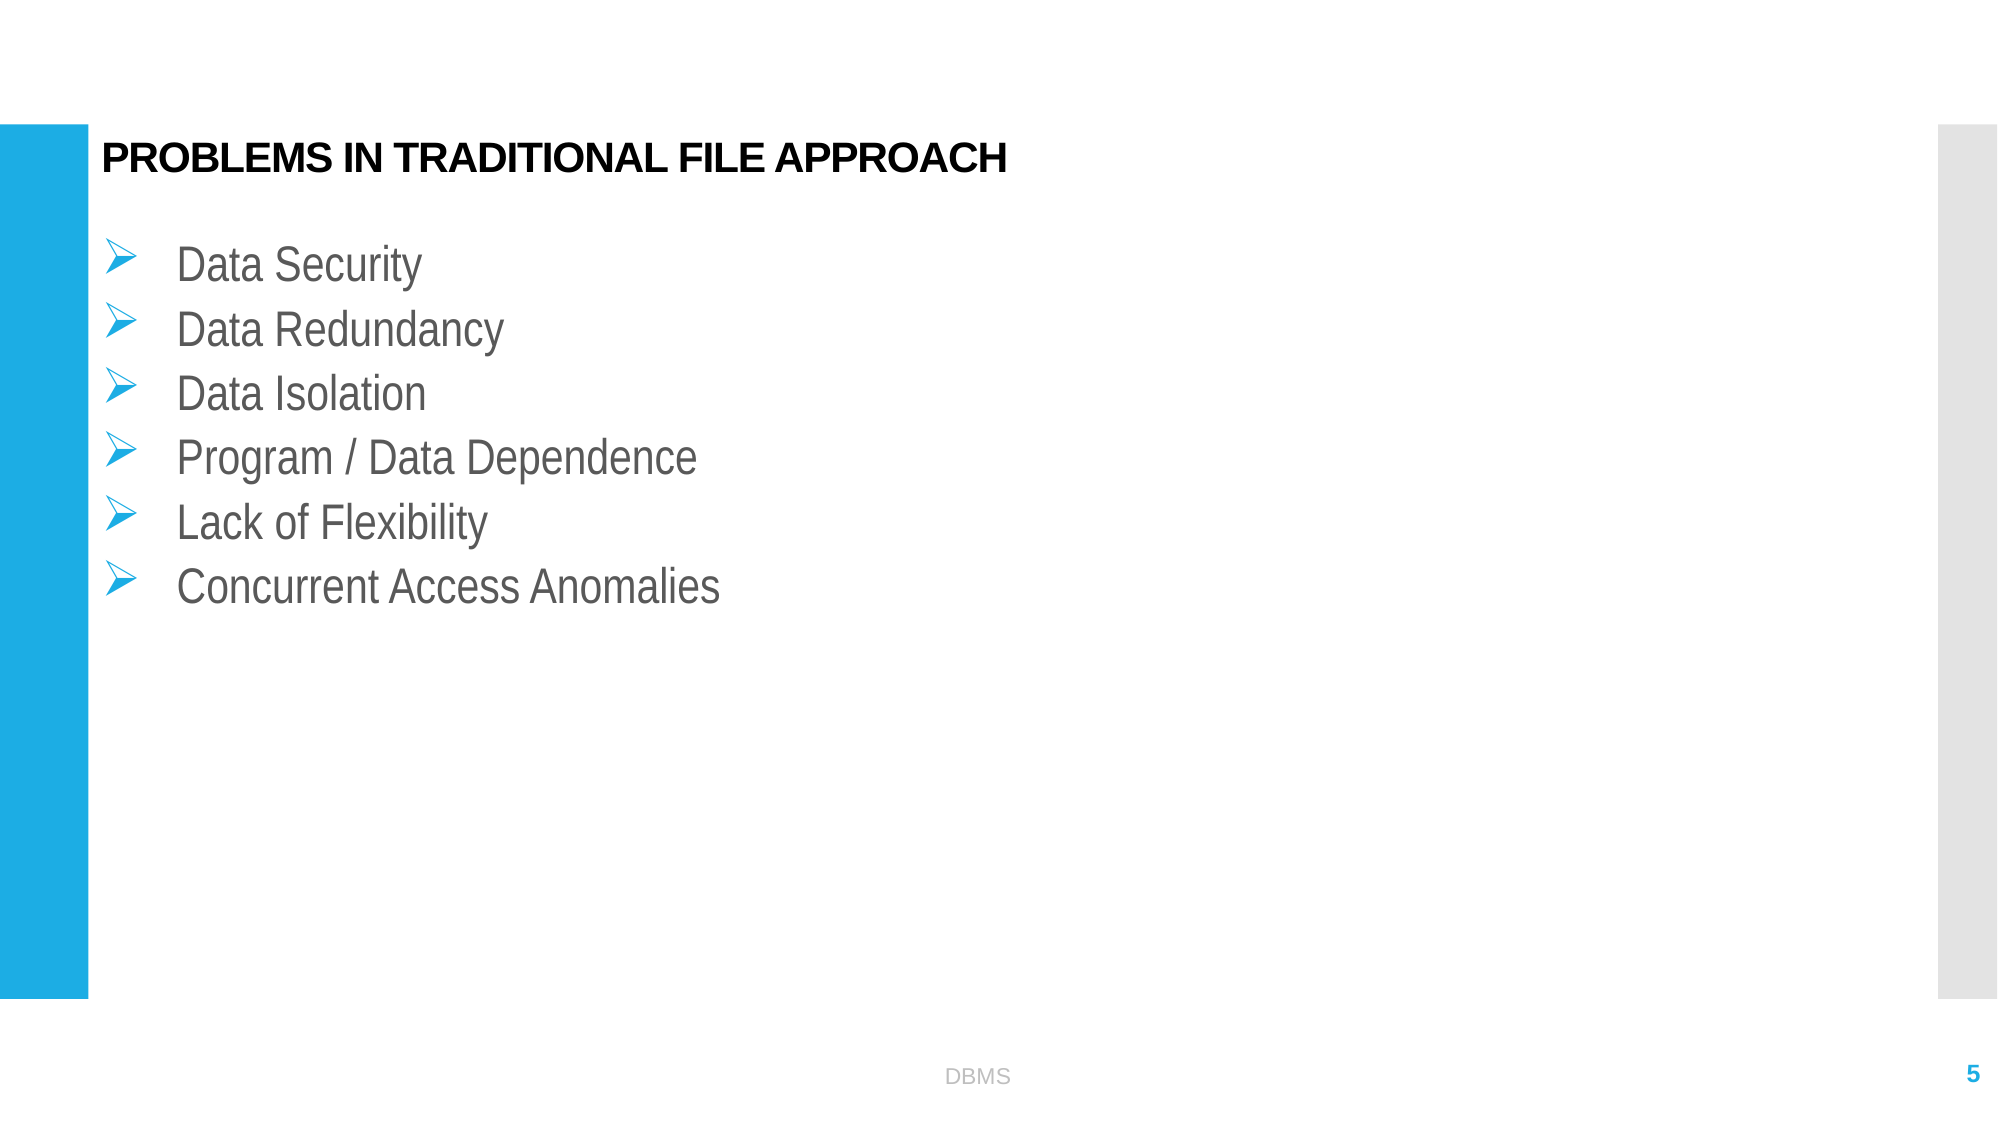

# PROBLEMS IN TRADITIONAL FILE APPROACH
Data Security
Data Redundancy
Data Isolation
Program / Data Dependence
Lack of Flexibility
Concurrent Access Anomalies
5
DBMS